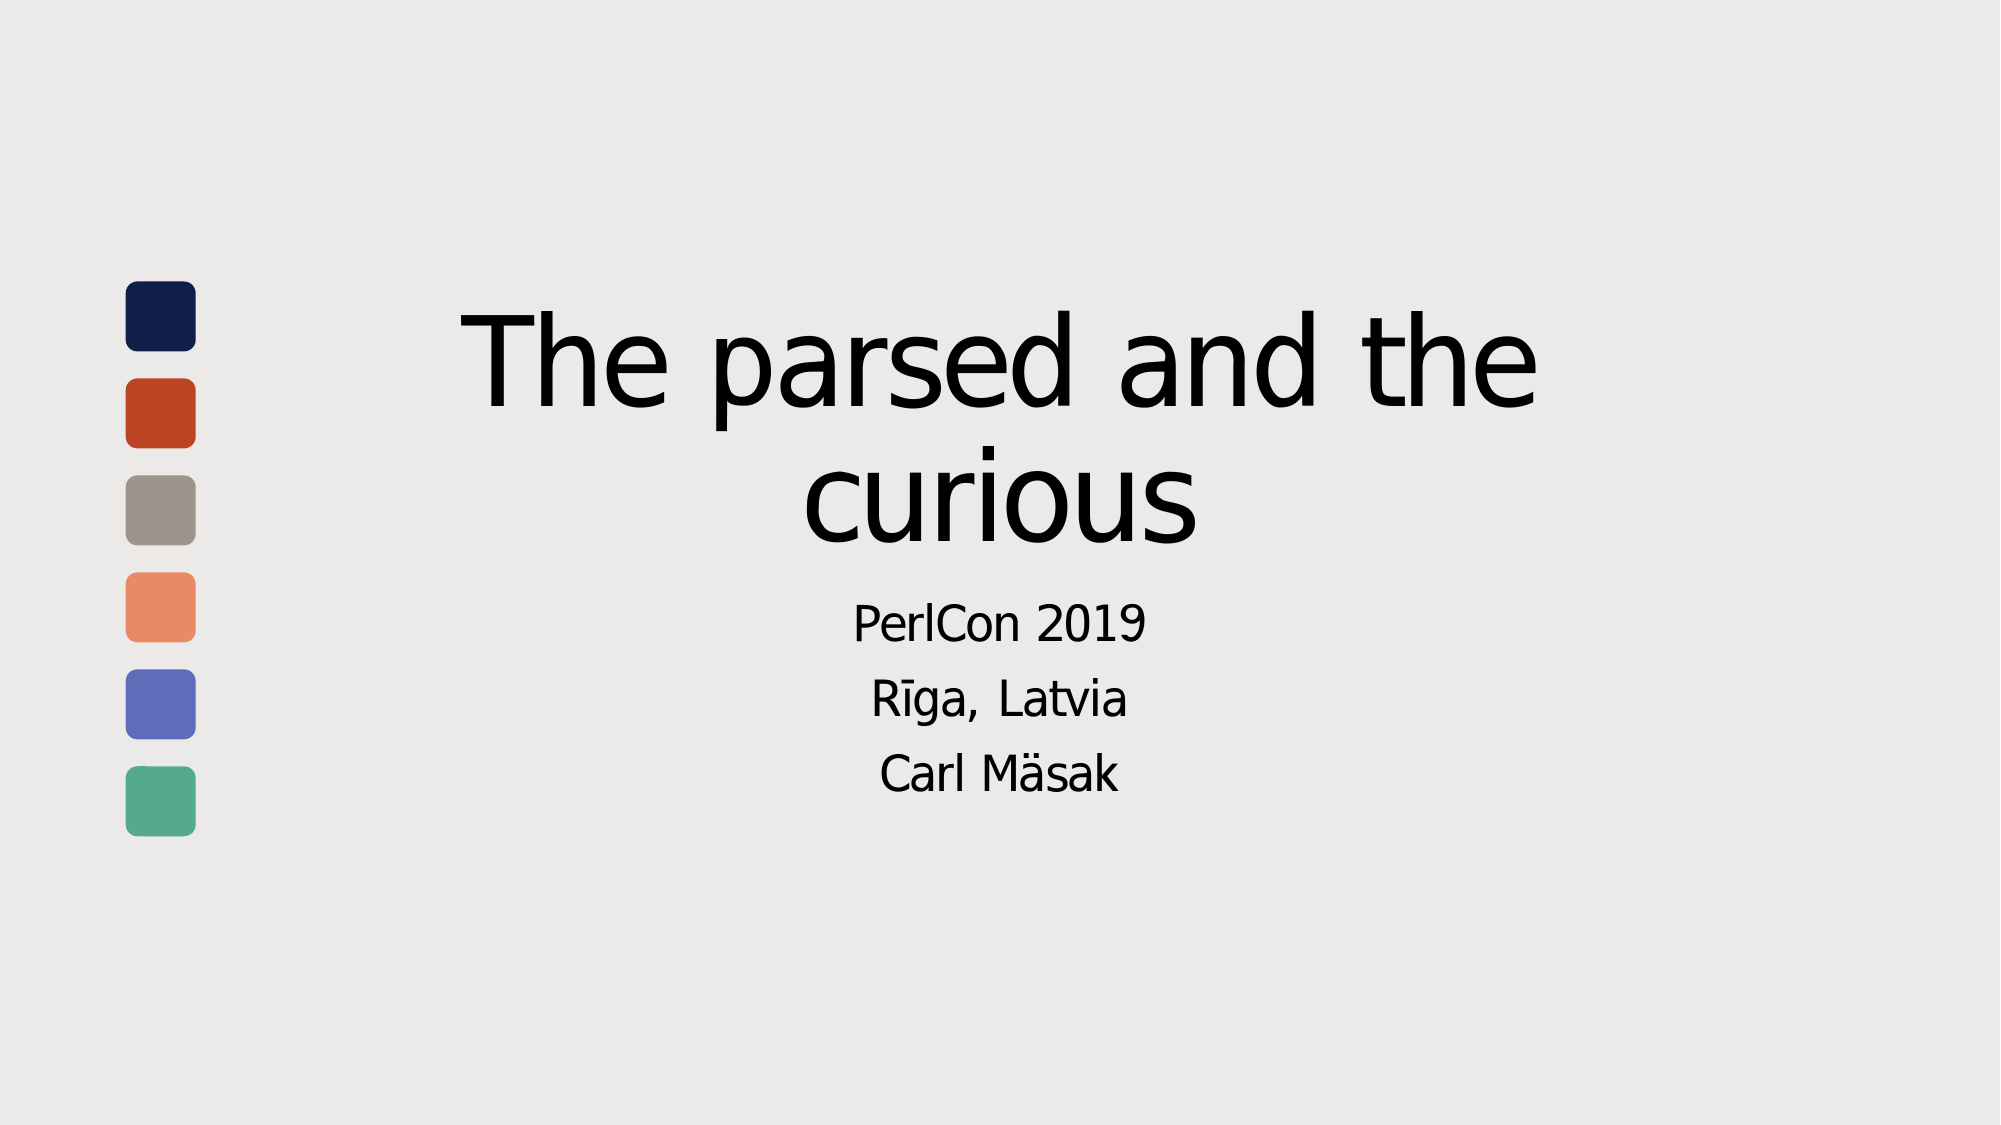

# The parsed and the curious

PerlCon 2019
Rīga, Latvia
Carl Mäsak